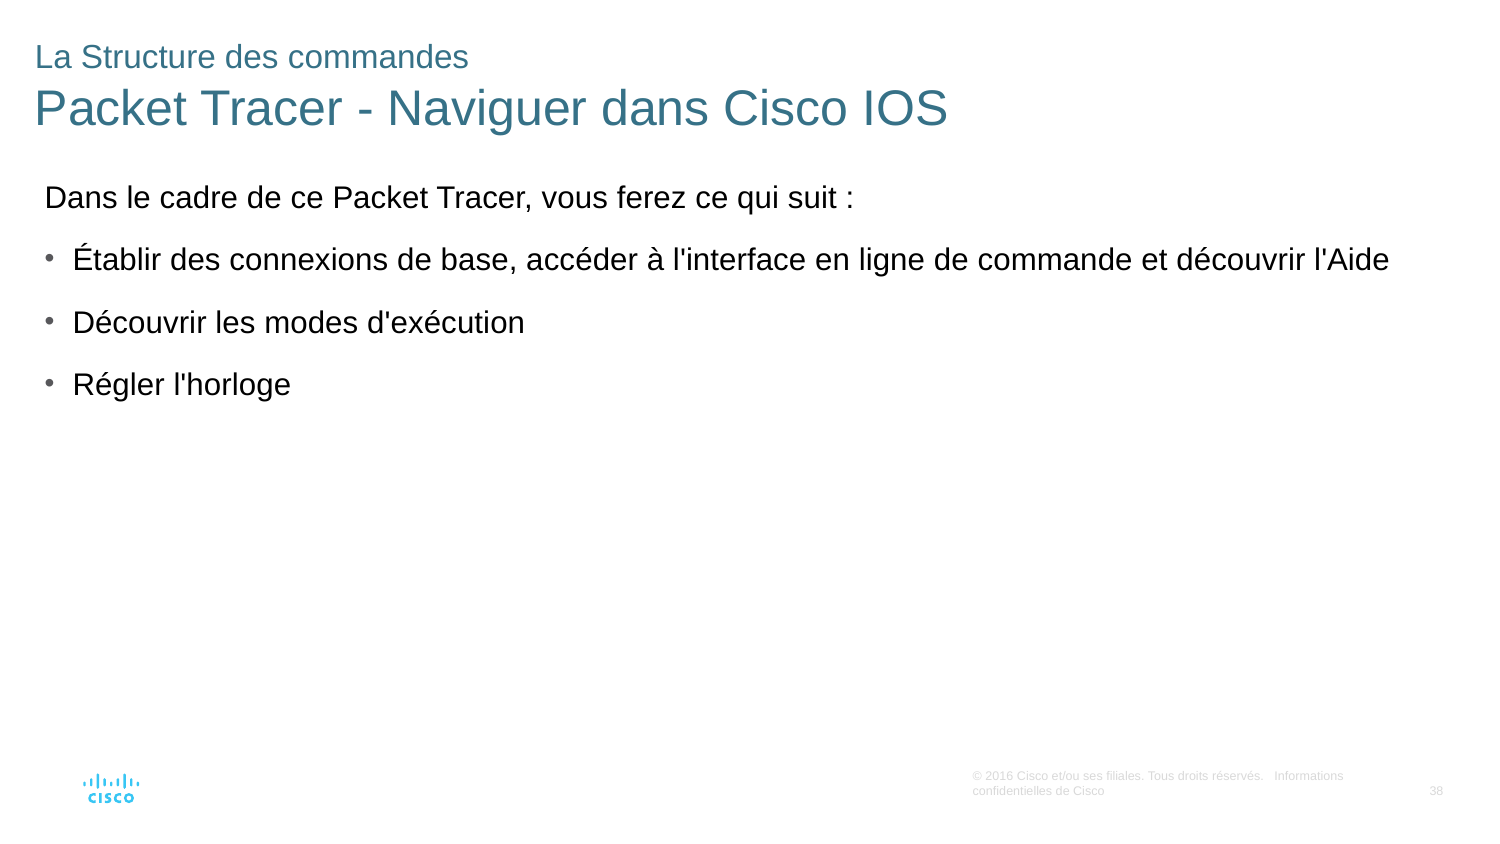

# La Structure des commandes Packet Tracer - Naviguer dans Cisco IOS
Dans le cadre de ce Packet Tracer, vous ferez ce qui suit :
Établir des connexions de base, accéder à l'interface en ligne de commande et découvrir l'Aide
Découvrir les modes d'exécution
Régler l'horloge